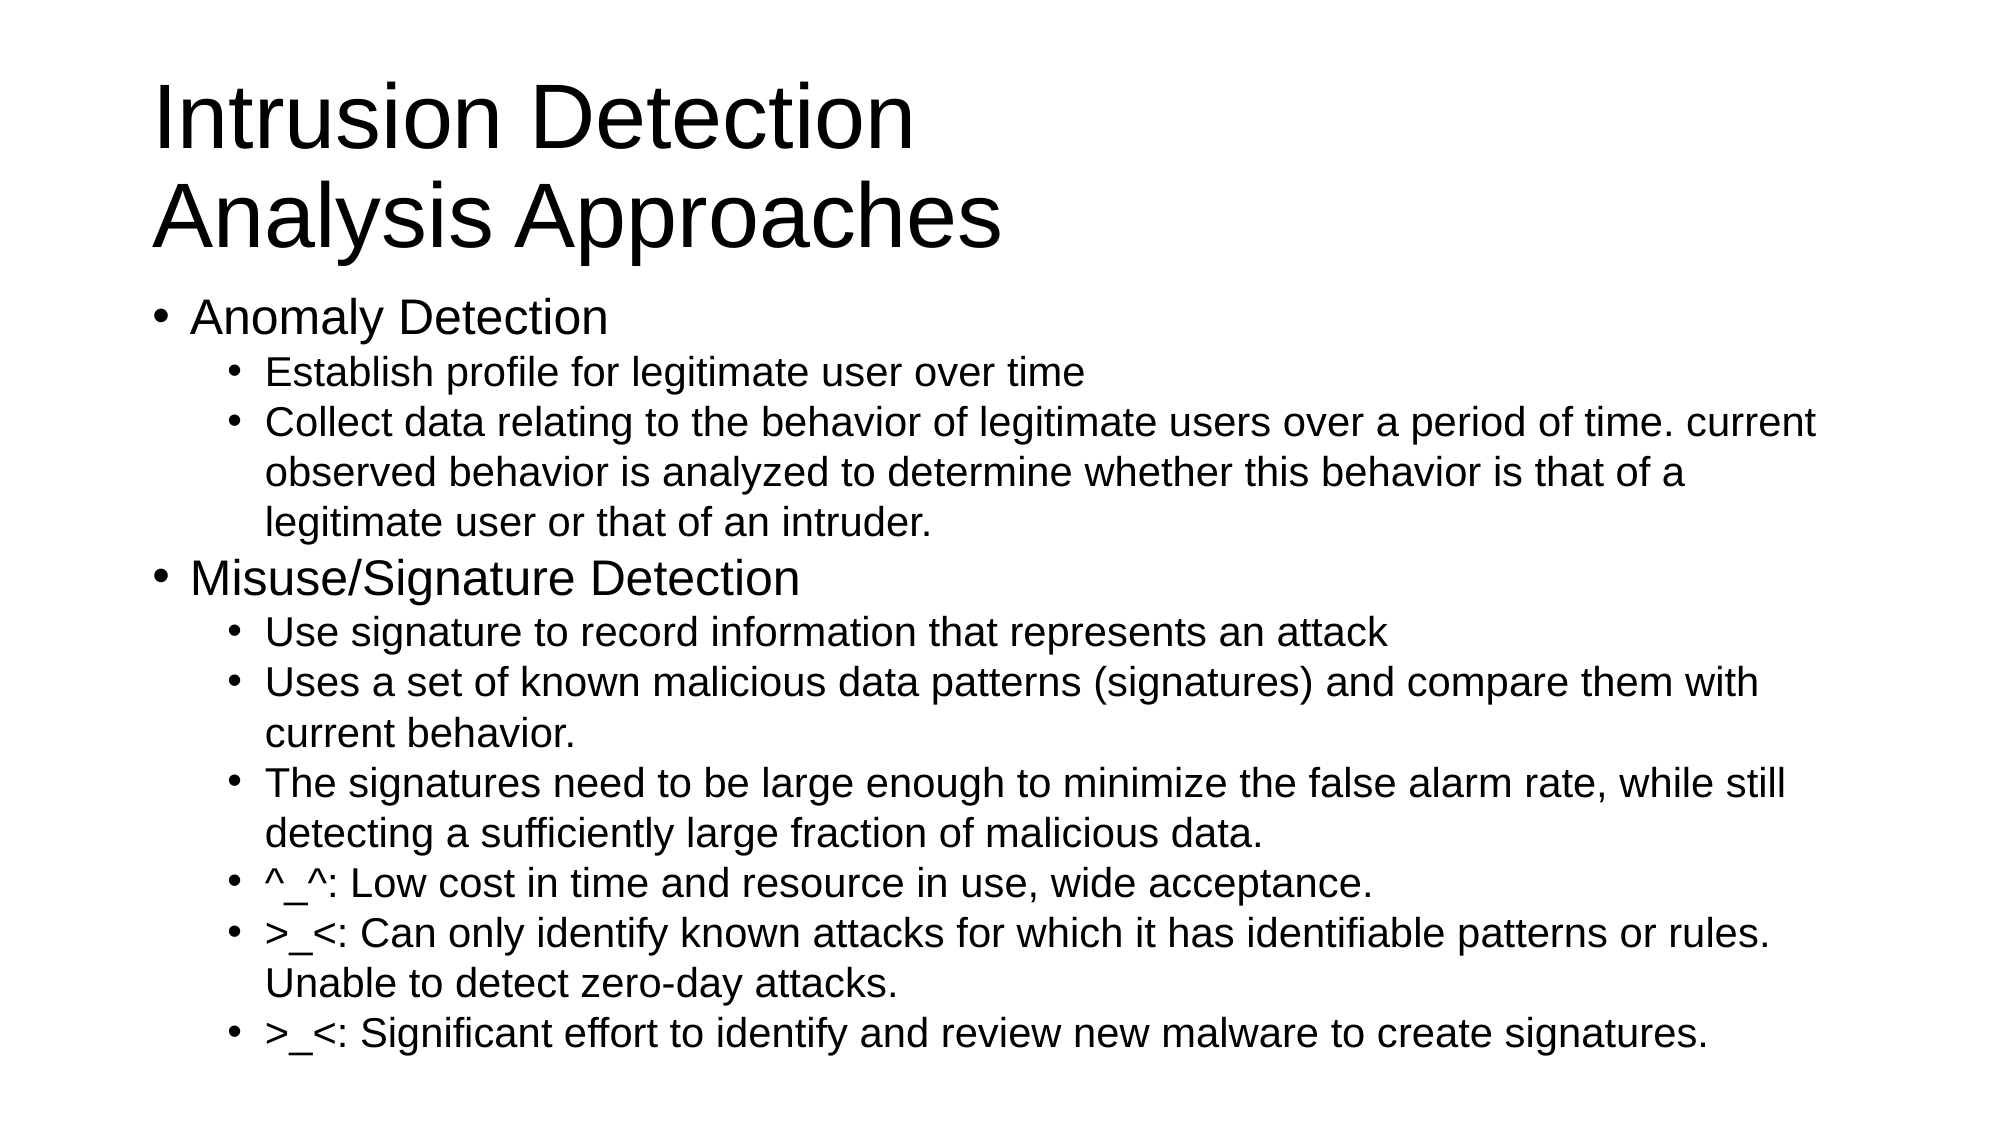

# Intrusion Detection Analysis Approaches
Anomaly Detection
Establish profile for legitimate user over time
Collect data relating to the behavior of legitimate users over a period of time. current observed behavior is analyzed to determine whether this behavior is that of a legitimate user or that of an intruder.
Misuse/Signature Detection
Use signature to record information that represents an attack
Uses a set of known malicious data patterns (signatures) and compare them with current behavior.
The signatures need to be large enough to minimize the false alarm rate, while still detecting a sufficiently large fraction of malicious data.
^_^: Low cost in time and resource in use, wide acceptance.
>_<: Can only identify known attacks for which it has identifiable patterns or rules. Unable to detect zero-day attacks.
>_<: Significant effort to identify and review new malware to create signatures.